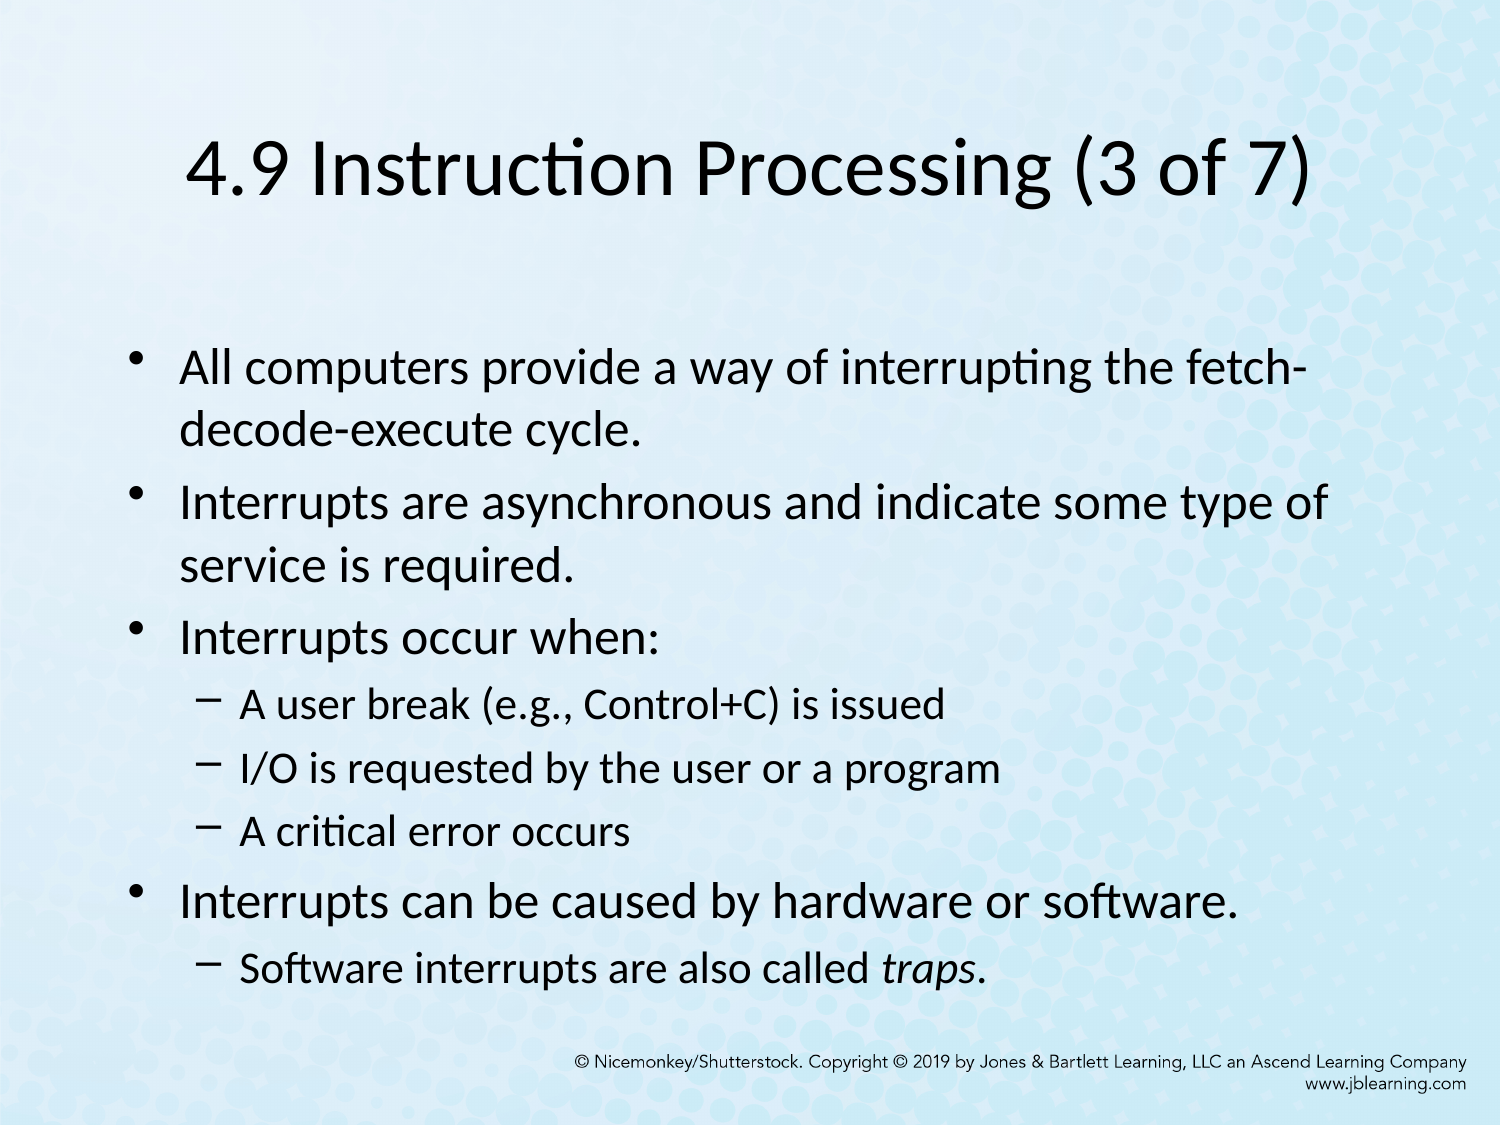

# 4.9 Instruction Processing (3 of 7)
All computers provide a way of interrupting the fetch-decode-execute cycle.
Interrupts are asynchronous and indicate some type of service is required.
Interrupts occur when:
A user break (e.g., Control+C) is issued
I/O is requested by the user or a program
A critical error occurs
Interrupts can be caused by hardware or software.
Software interrupts are also called traps.